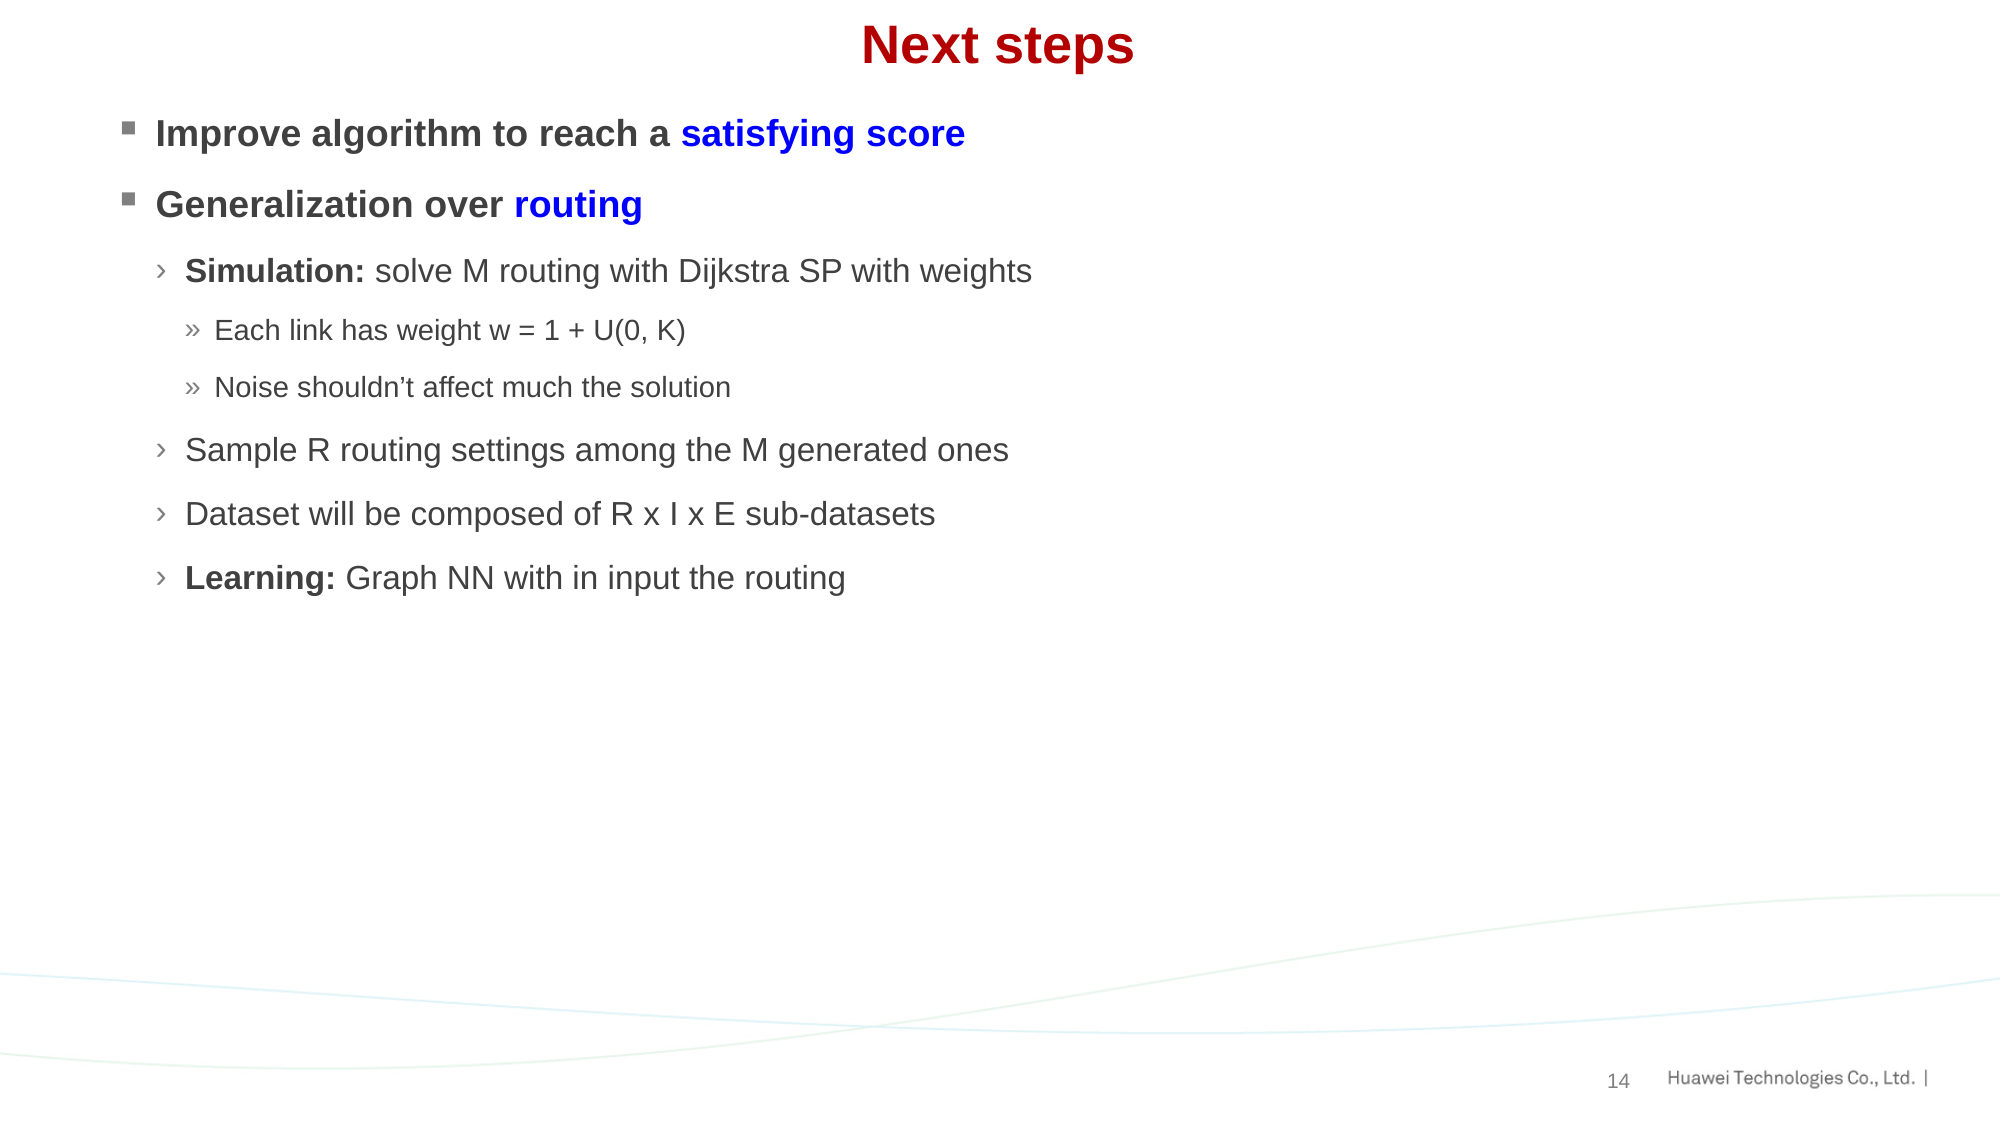

# Next steps
Improve algorithm to reach a satisfying score
Generalization over routing
Simulation: solve M routing with Dijkstra SP with weights
Each link has weight w = 1 + U(0, K)
Noise shouldn’t affect much the solution
Sample R routing settings among the M generated ones
Dataset will be composed of R x I x E sub-datasets
Learning: Graph NN with in input the routing